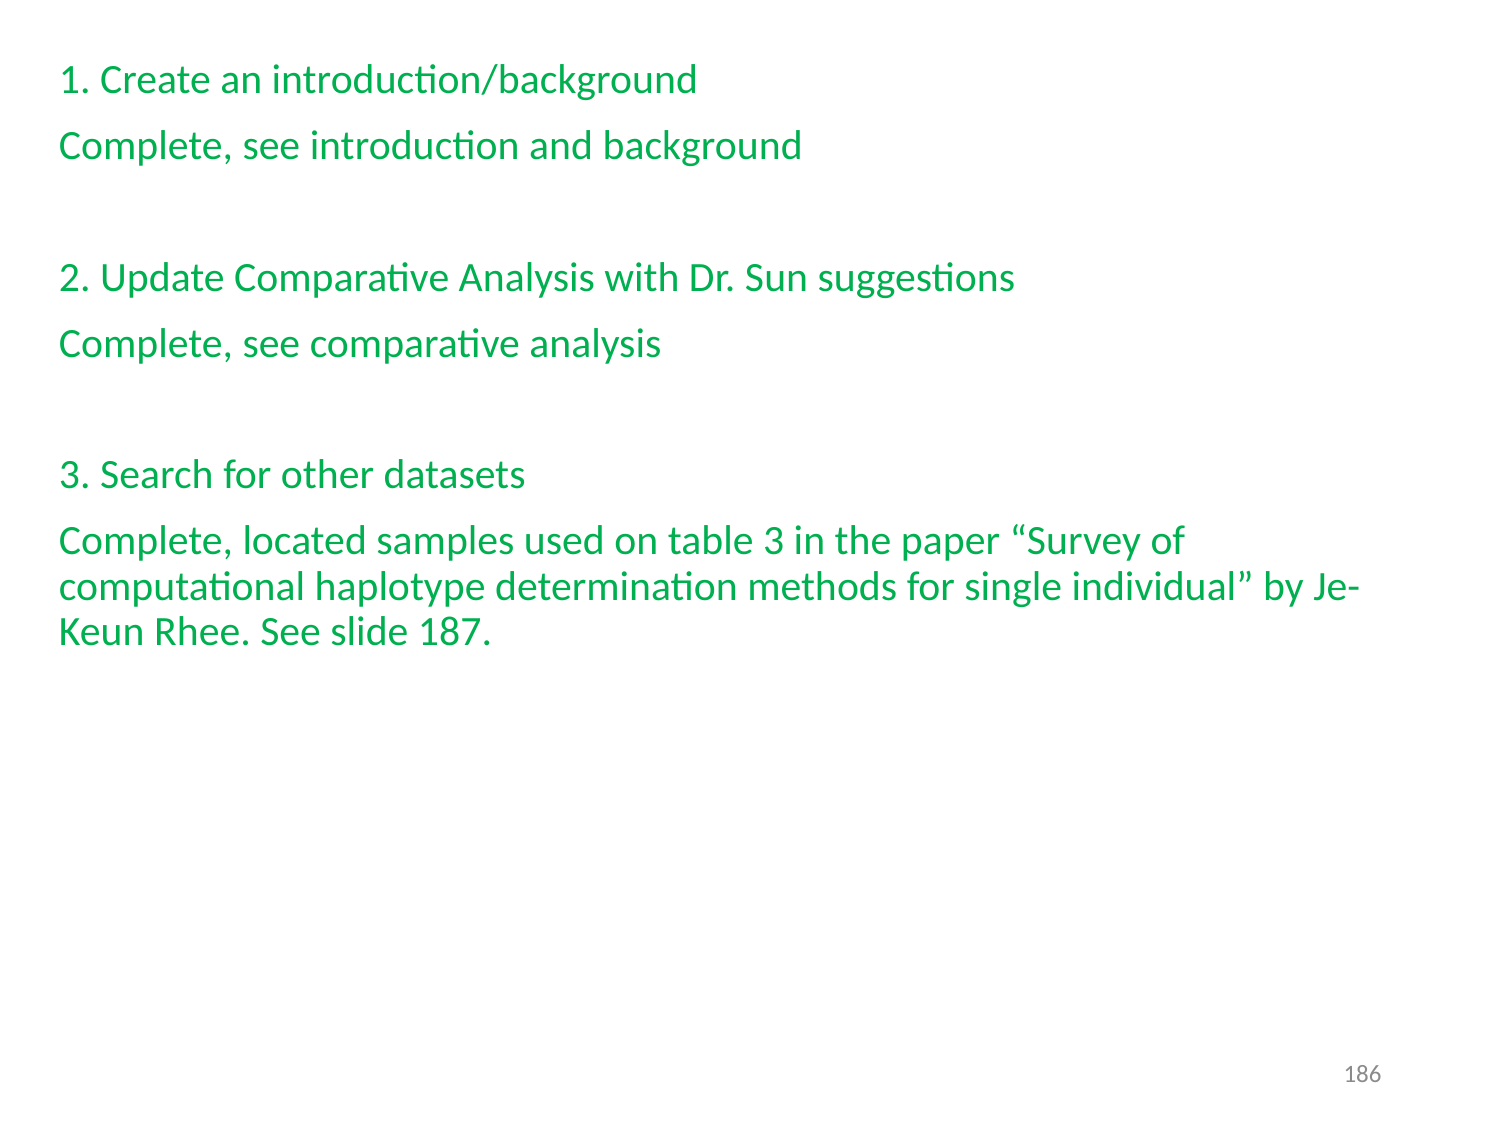

1. Create an introduction/background
Complete, see introduction and background

2. Update Comparative Analysis with Dr. Sun suggestions
Complete, see comparative analysis

3. Search for other datasets
Complete, located samples used on table 3 in the paper “Survey of computational haplotype determination methods for single individual” by Je-Keun Rhee. See slide 187.
186